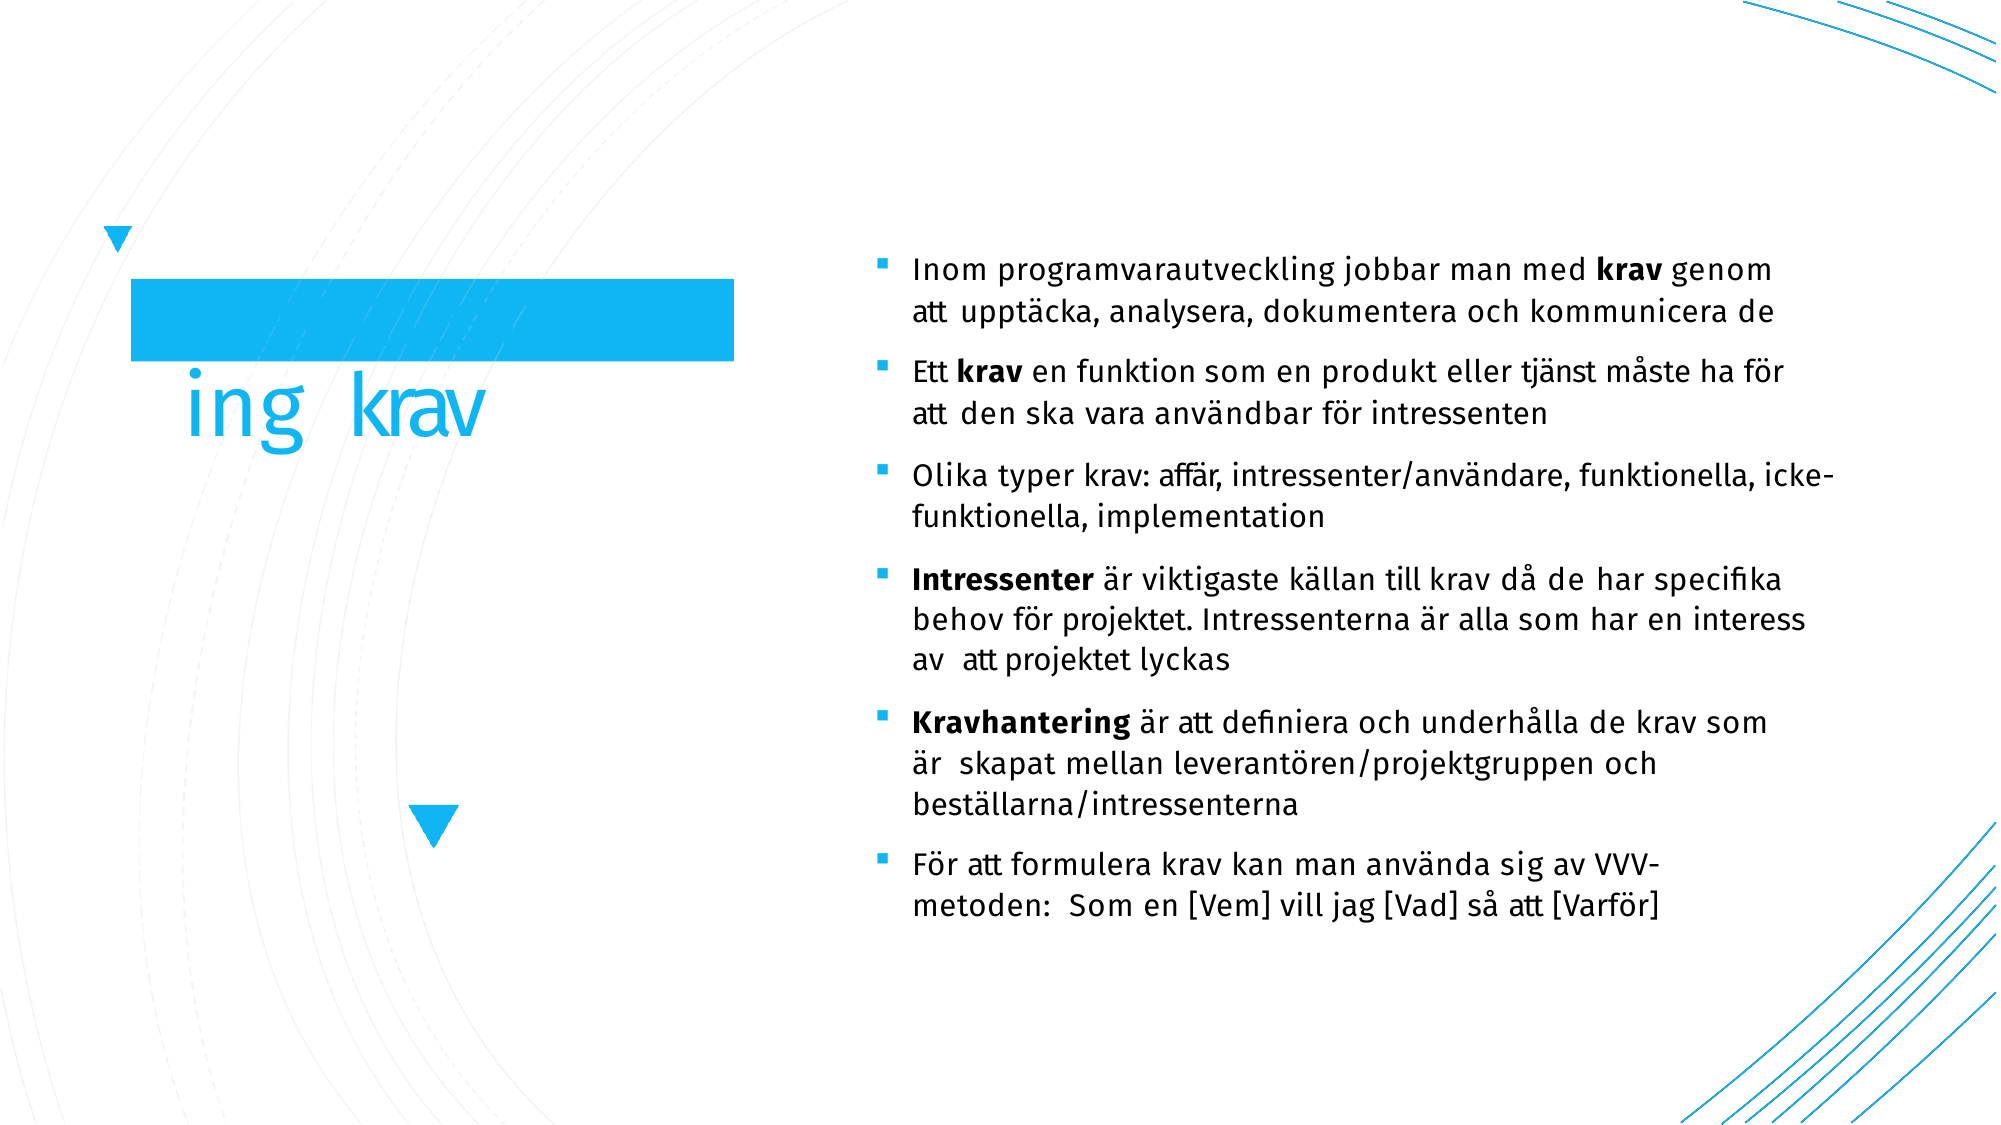

Inom programvarautveckling jobbar man med krav genom att  upptäcka, analysera, dokumentera och kommunicera de
Ett krav en funktion som en produkt eller tjänst måste ha för att  den ska vara användbar för intressenten
Olika typer krav: affär, intressenter/användare, funktionella, icke-  funktionella, implementation
Intressenter är viktigaste källan till krav då de har specifika  behov för projektet. Intressenterna är alla som har en interess av  att projektet lyckas
Kravhantering är att definiera och underhålla de krav som är  skapat mellan leverantören/projektgruppen och  beställarna/intressenterna
För att formulera krav kan man använda sig av VVV-metoden:  Som en [Vem] vill jag [Vad] så att [Varför]
Sammanfattning  krav